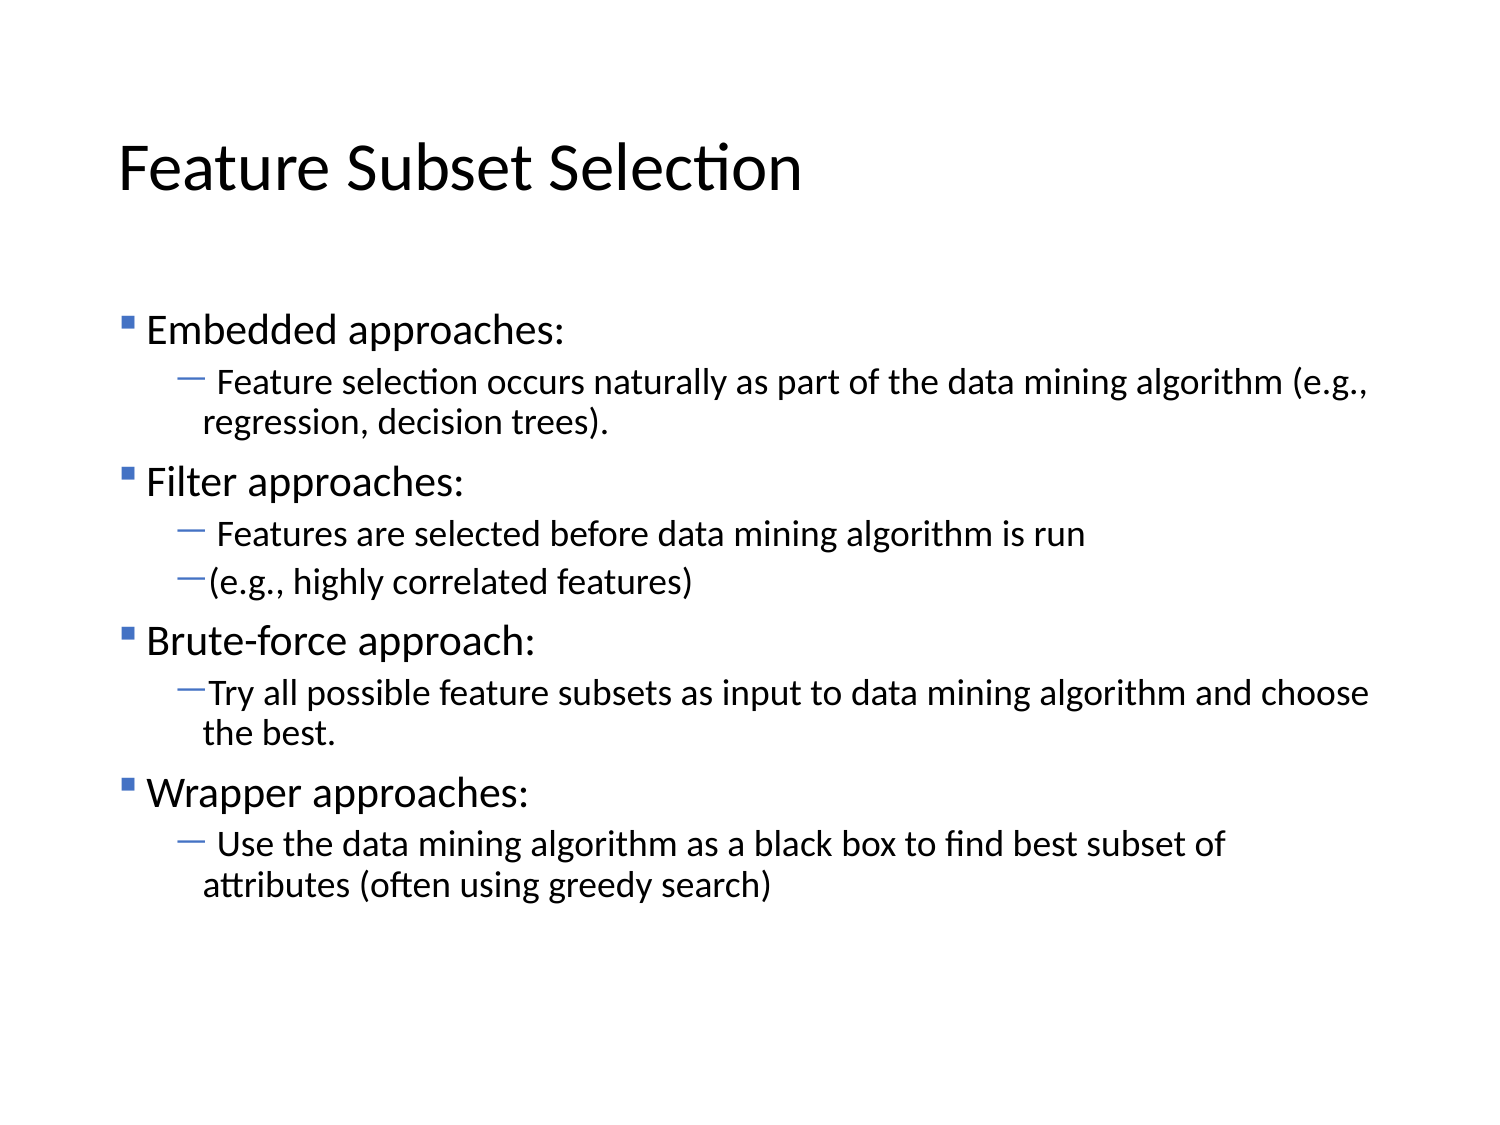

# Feature Subset Selection
Embedded approaches:
 Feature selection occurs naturally as part of the data mining algorithm (e.g., regression, decision trees).
Filter approaches:
 Features are selected before data mining algorithm is run
(e.g., highly correlated features)
Brute-force approach:
Try all possible feature subsets as input to data mining algorithm and choose the best.
Wrapper approaches:
 Use the data mining algorithm as a black box to find best subset of attributes (often using greedy search)